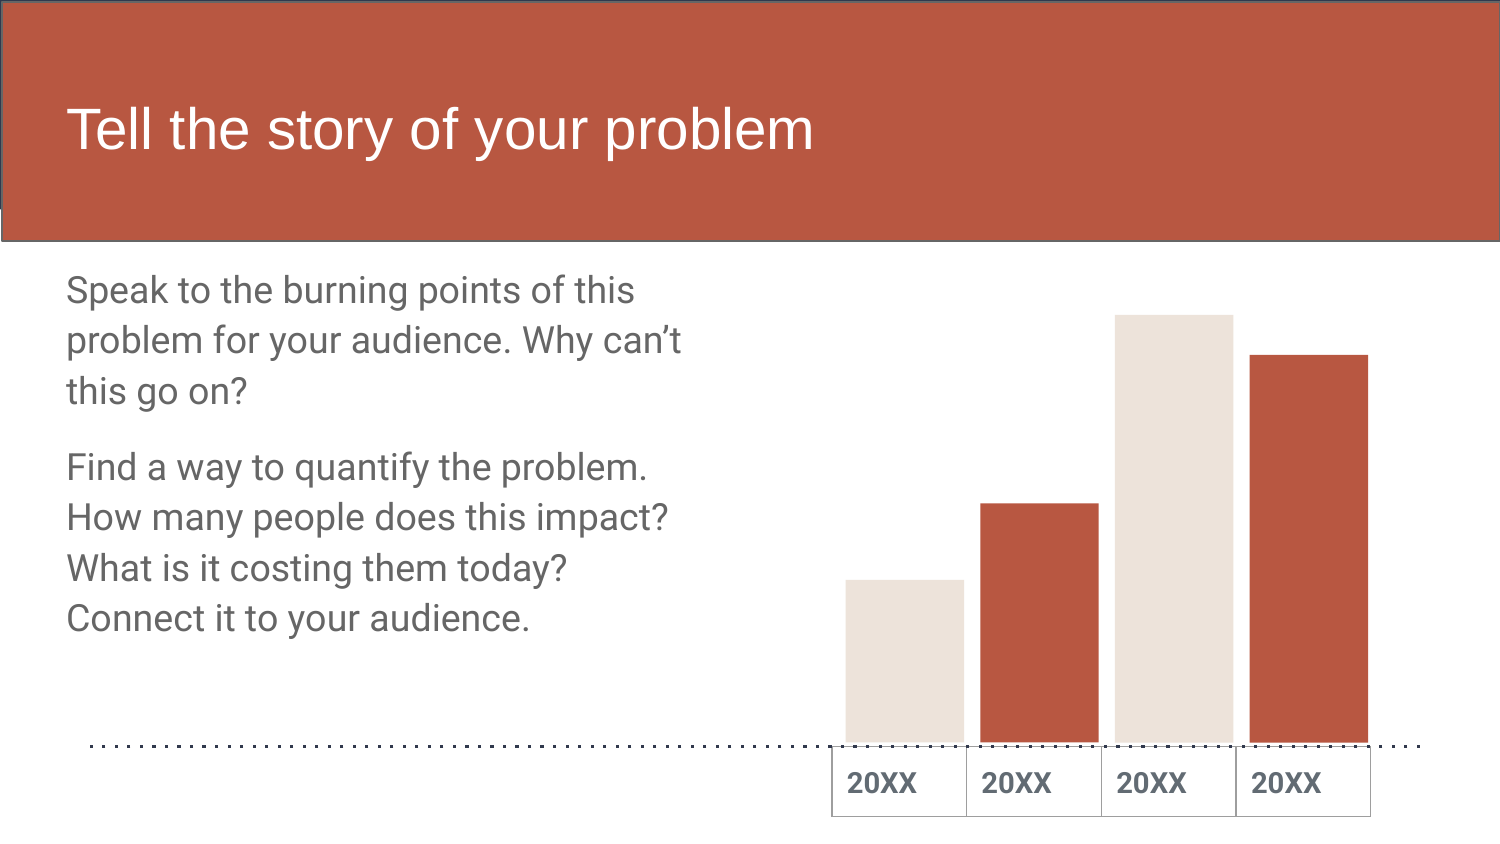

# Tell the story of your problem
Speak to the burning points of this problem for your audience. Why can’t this go on?
Find a way to quantify the problem. How many people does this impact? What is it costing them today? Connect it to your audience.

| 20XX | 20XX | 20XX | 20XX |
| --- | --- | --- | --- |